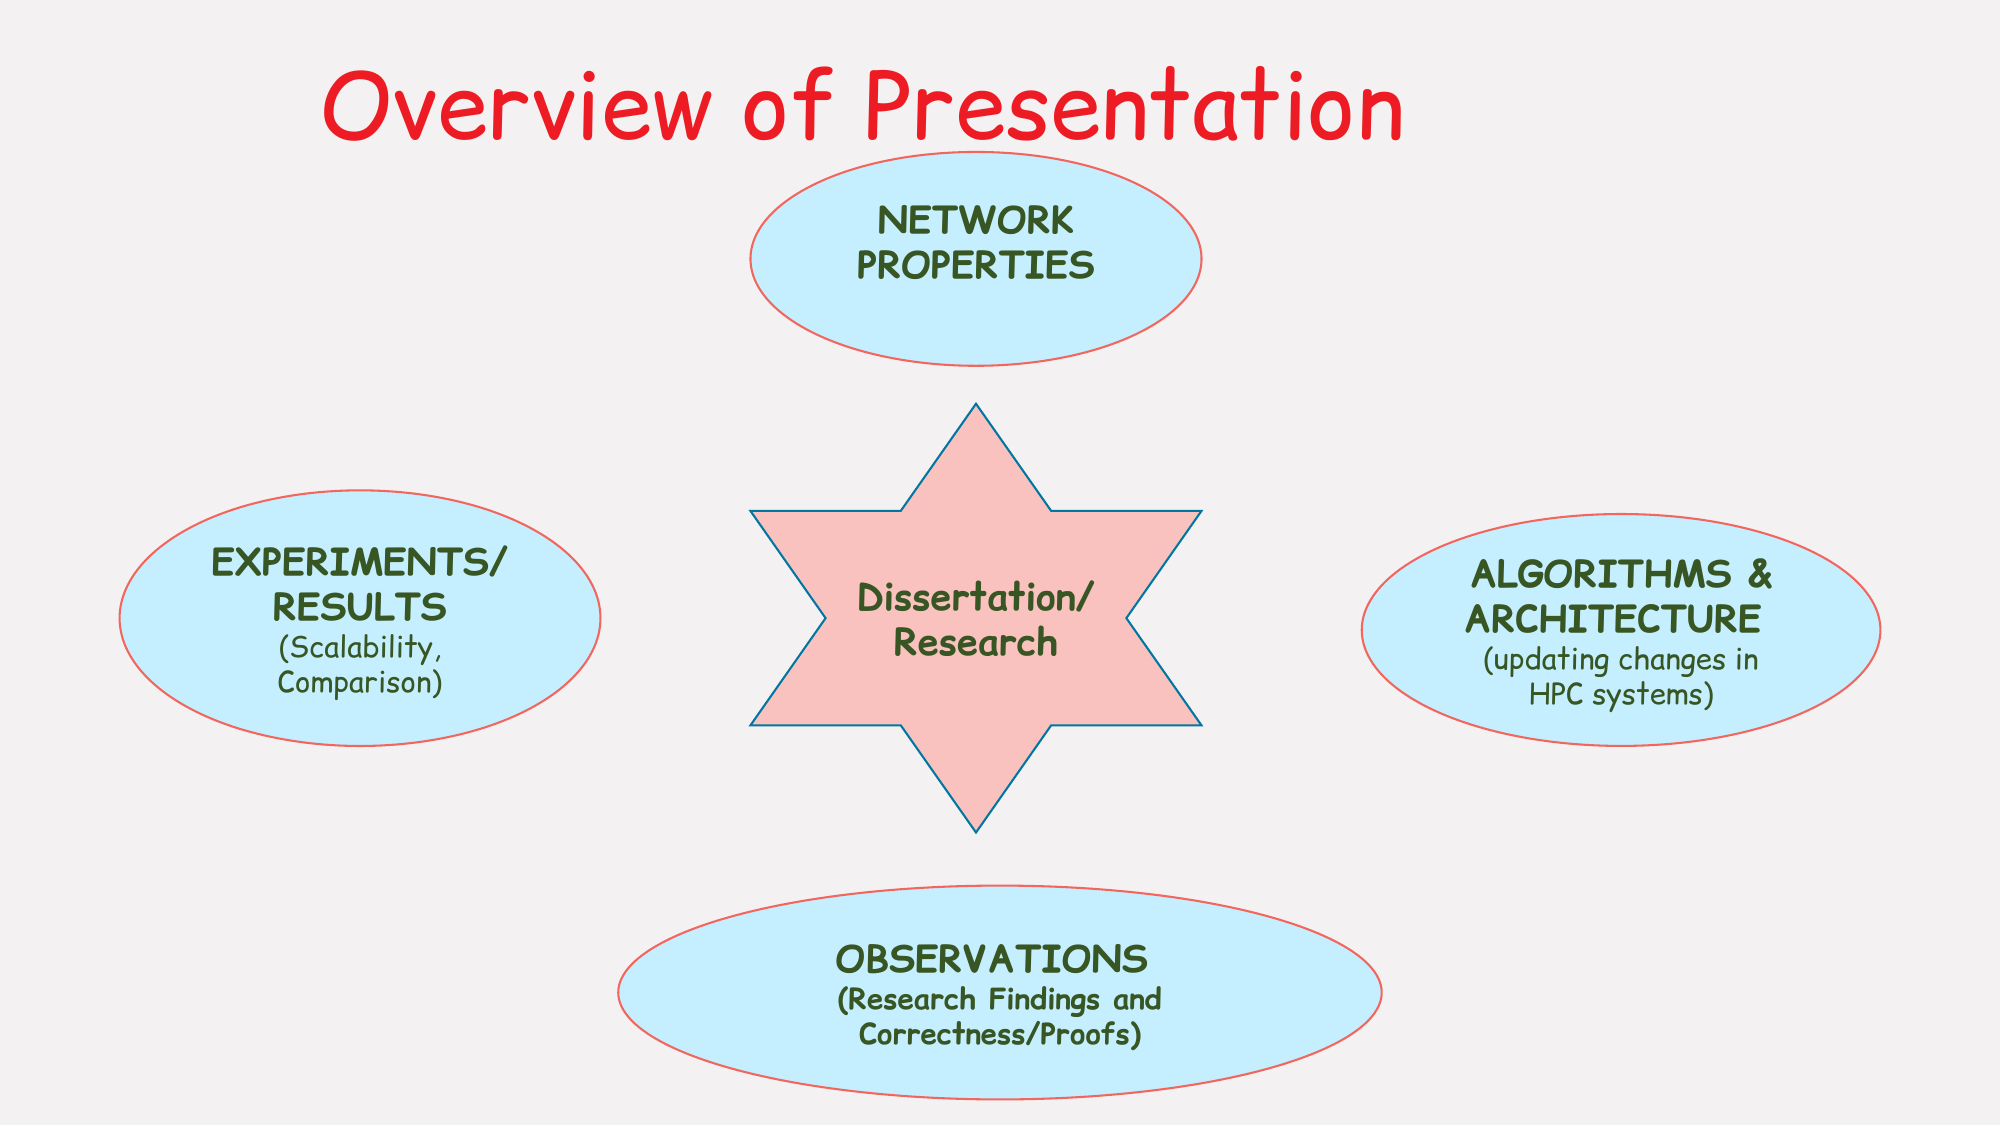

# Overview of Presentation
NETWORK PROPERTIES

Dissertation/
Research
EXPERIMENTS/RESULTS
(Scalability, Comparison)
ALGORITHMS & ARCHITECTURE
(updating changes in HPC systems)
OBSERVATIONS
(Research Findings and Correctness/Proofs)